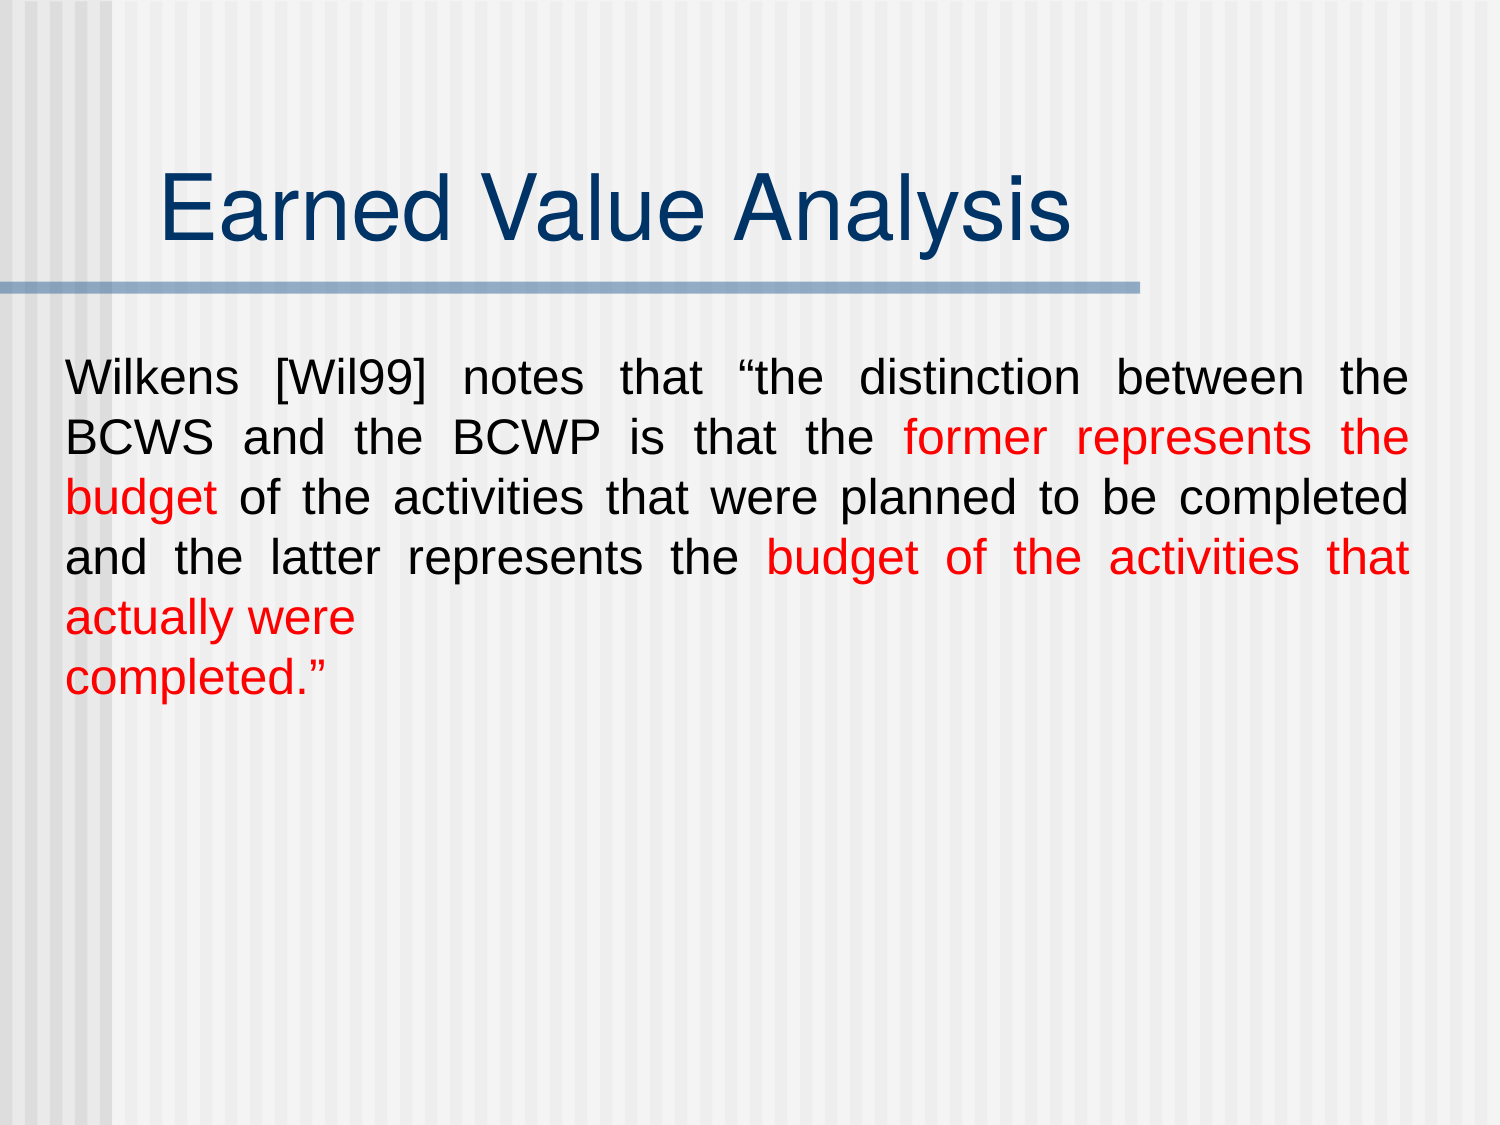

# Earned Value Analysis
Wilkens [Wil99] notes that “the distinction between the BCWS and the BCWP is that the former represents the budget of the activities that were planned to be completed and the latter represents the budget of the activities that actually were
completed.”